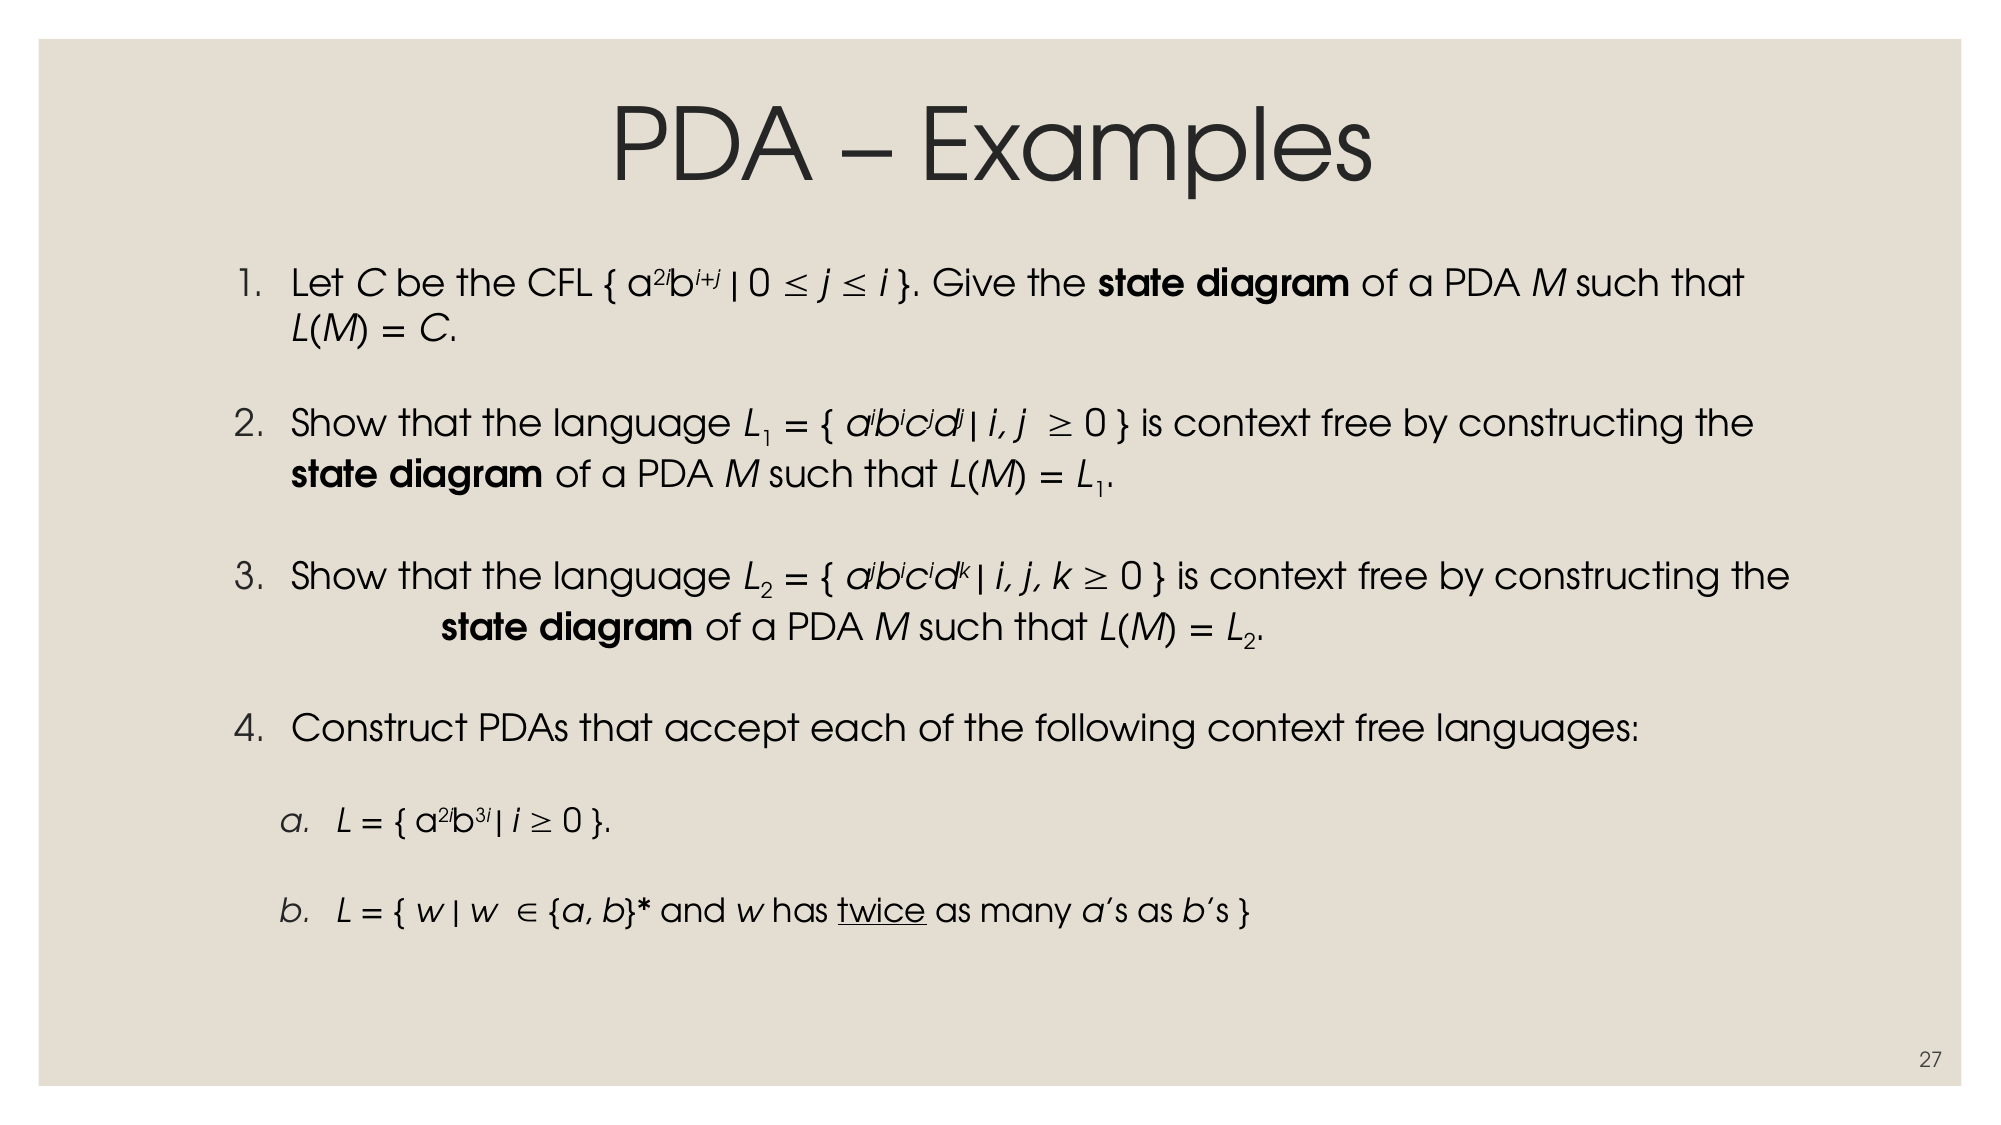

# PDA – Examples
Let C be the CFL { a2ibi+j | 0 ≤ j ≤ i }. Give the state diagram of a PDA M such that 	L(M) = C.
Show that the language L1 = { aibicjdj | i, j  ≥ 0 } is context free by constructing the 	state diagram of a PDA M such that L(M) = L1.
Show that the language L2 = { ajbicidk | i, j, k ≥ 0 } is context free by constructing the 	state diagram of a PDA M such that L(M) = L2.
Construct PDAs that accept each of the following context free languages:
L = { a2ib3i | i ≥ 0 }.
L = { w | w  ∈ {a, b}* and w has twice as many a’s as b’s }
27